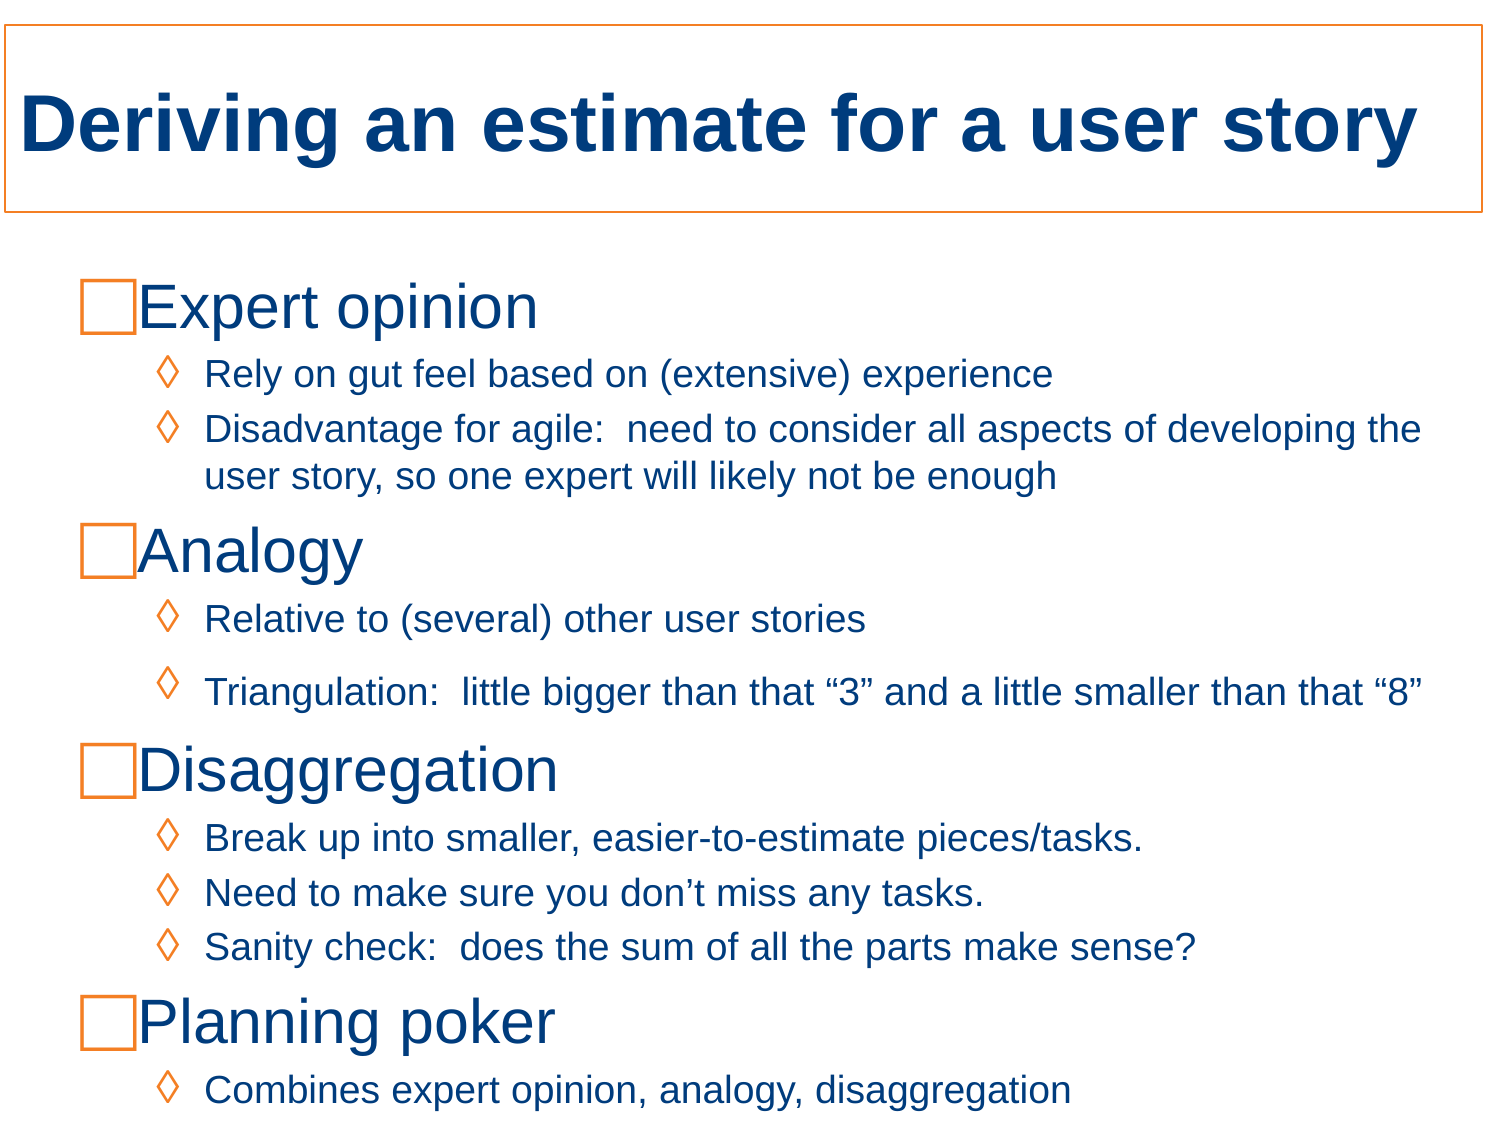

# Deriving an estimate for a user story
Expert opinion
Rely on gut feel based on (extensive) experience
Disadvantage for agile:  need to consider all aspects of developing the user story, so one expert will likely not be enough
Analogy
Relative to (several) other user stories
Triangulation:  little bigger than that “3” and a little smaller than that “8”
Disaggregation
Break up into smaller, easier-to-estimate pieces/tasks.
Need to make sure you don’t miss any tasks.
Sanity check:  does the sum of all the parts make sense?
Planning poker
Combines expert opinion, analogy, disaggregation